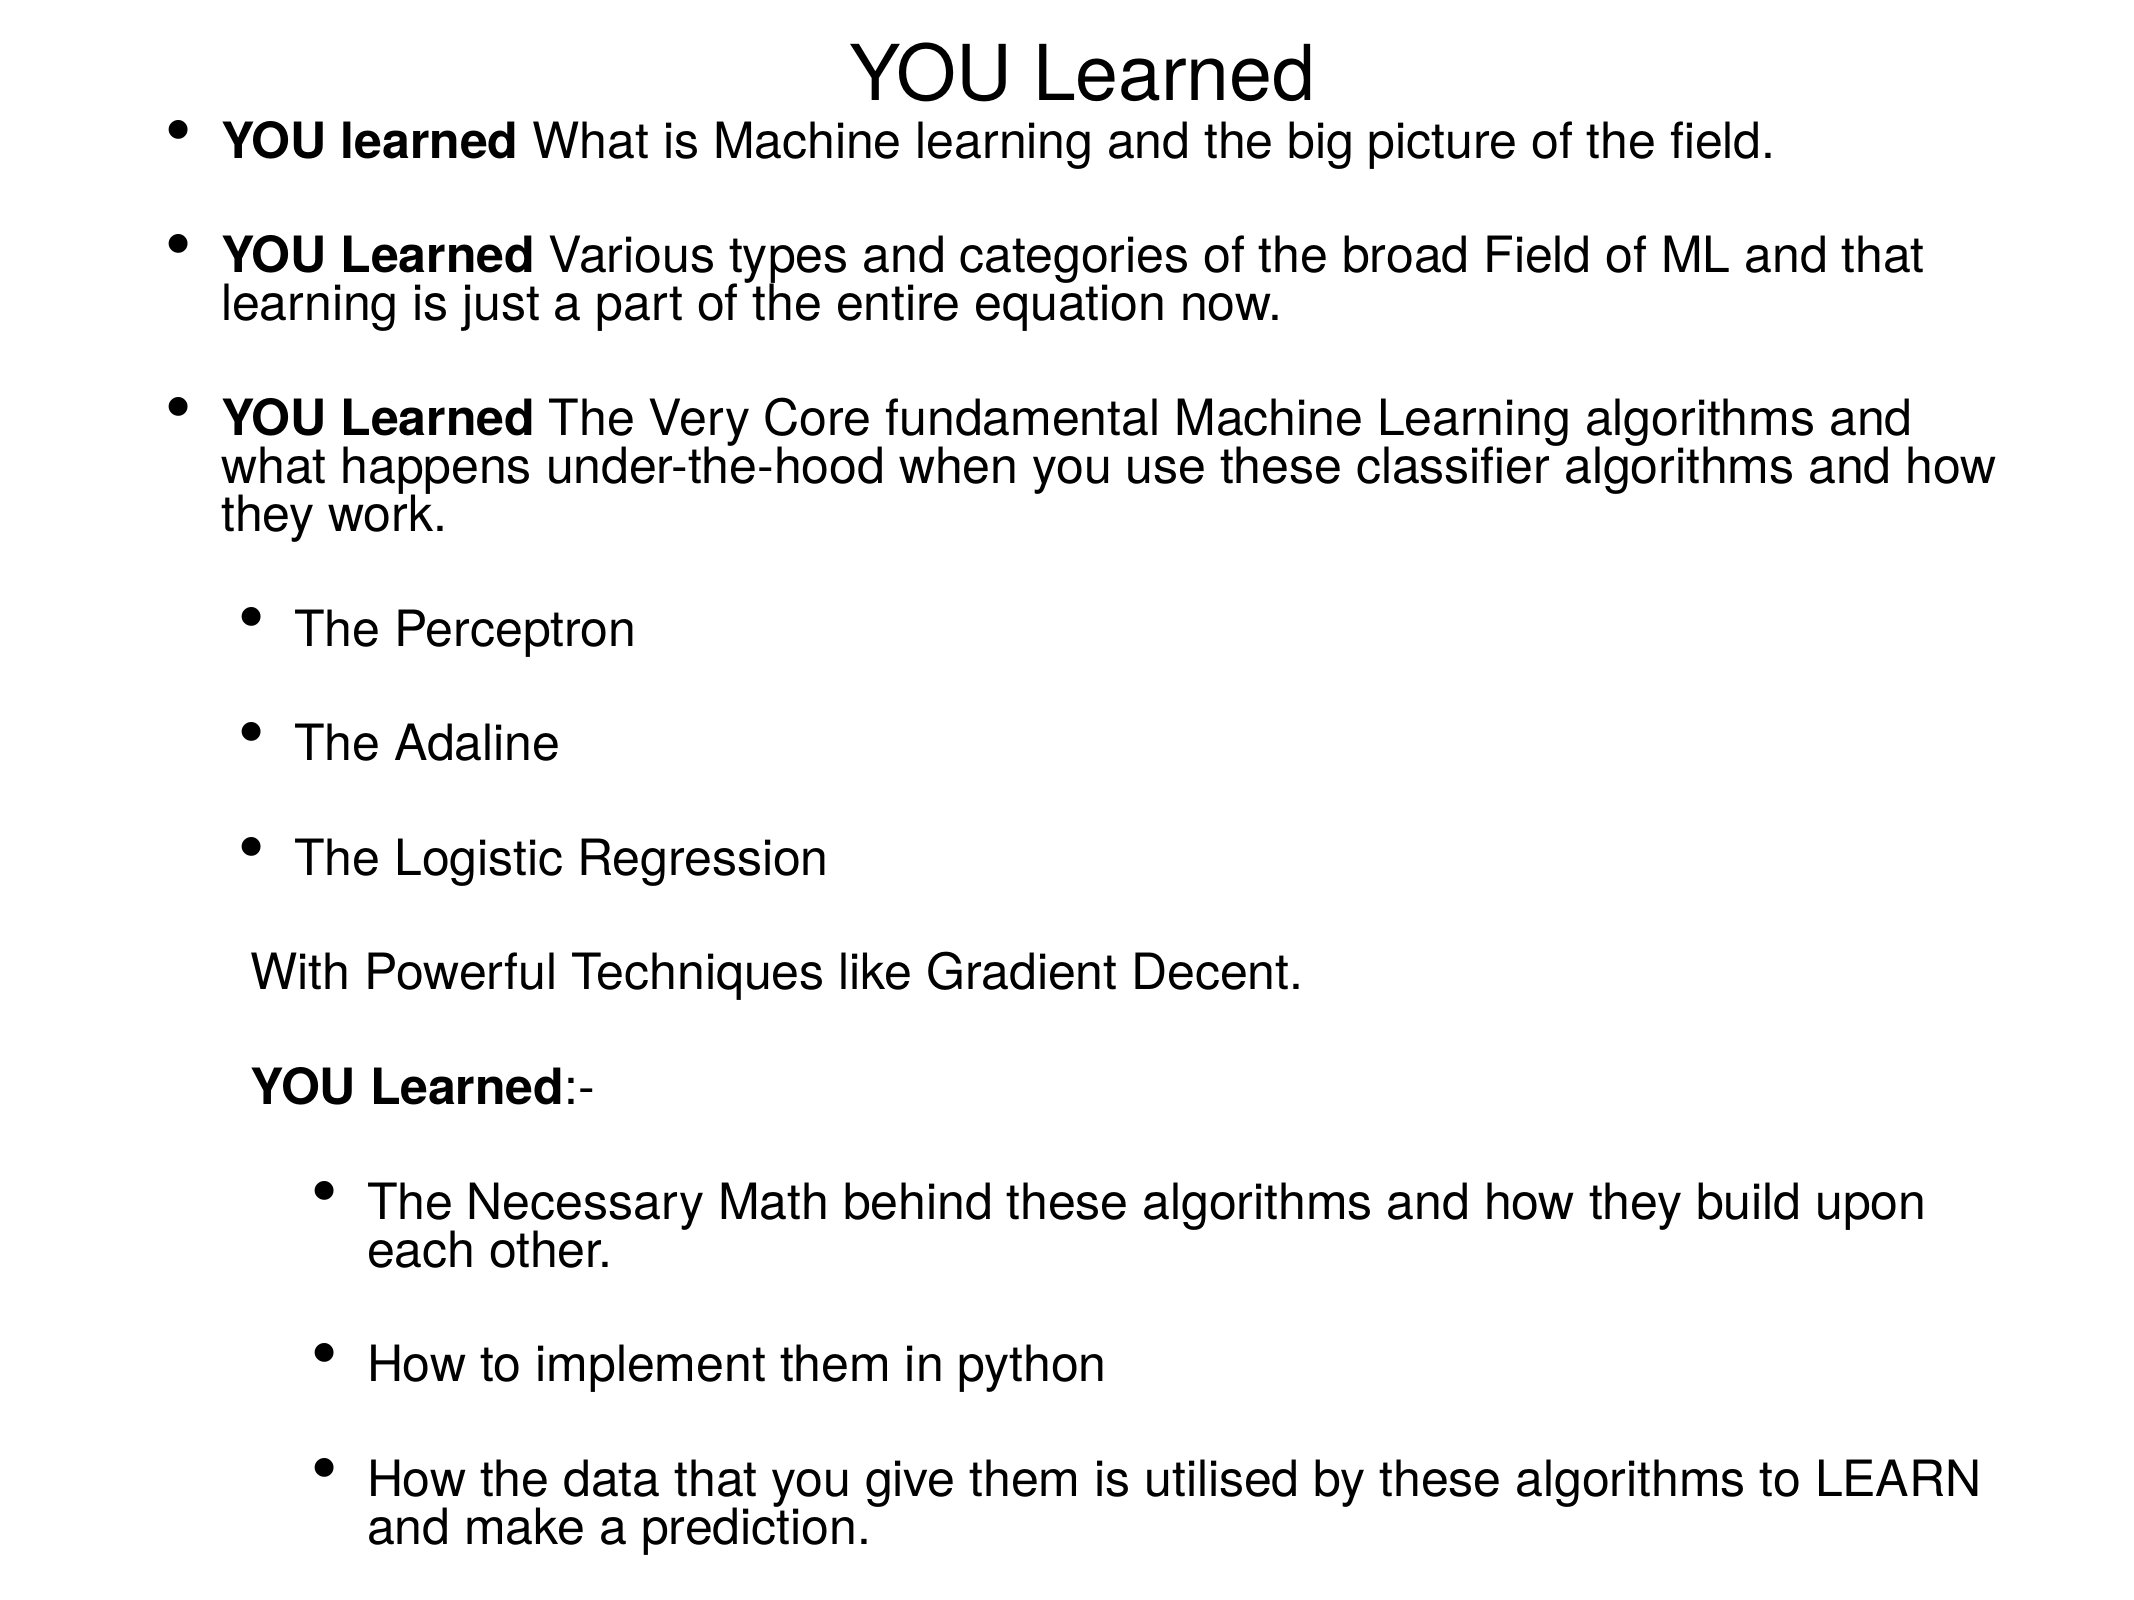

YOU Learned
YOU learned What is Machine learning and the big picture of the field.
YOU Learned Various types and categories of the broad Field of ML and that learning is just a part of the entire equation now.
YOU Learned The Very Core fundamental Machine Learning algorithms and what happens under-the-hood when you use these classifier algorithms and how they work.
The Perceptron
The Adaline
The Logistic Regression
      With Powerful Techniques like Gradient Decent.
      YOU Learned:-
The Necessary Math behind these algorithms and how they build upon each other.
How to implement them in python
How the data that you give them is utilised by these algorithms to LEARN and make a prediction.